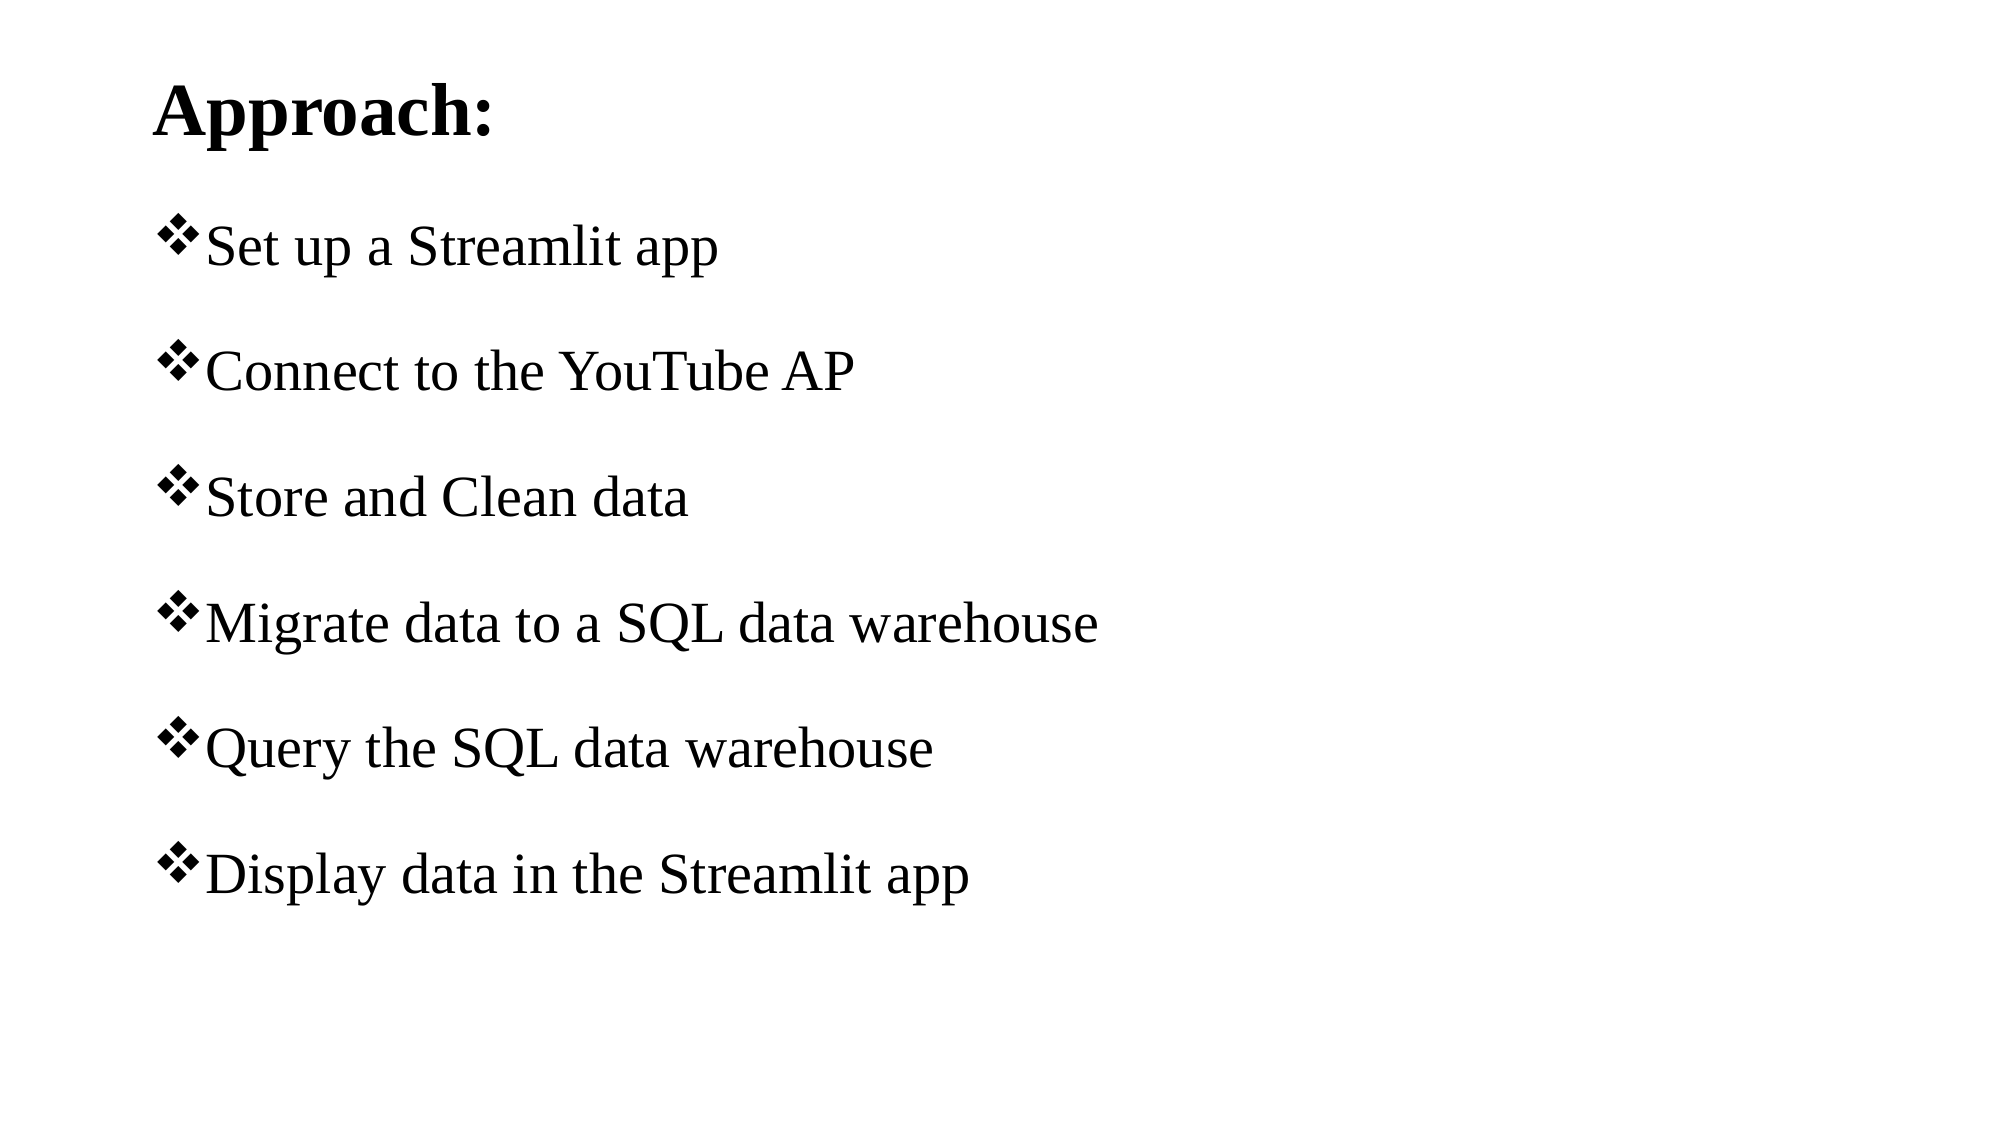

Approach:
Set up a Streamlit app
Connect to the YouTube AP
Store and Clean data
Migrate data to a SQL data warehouse
Query the SQL data warehouse
Display data in the Streamlit app